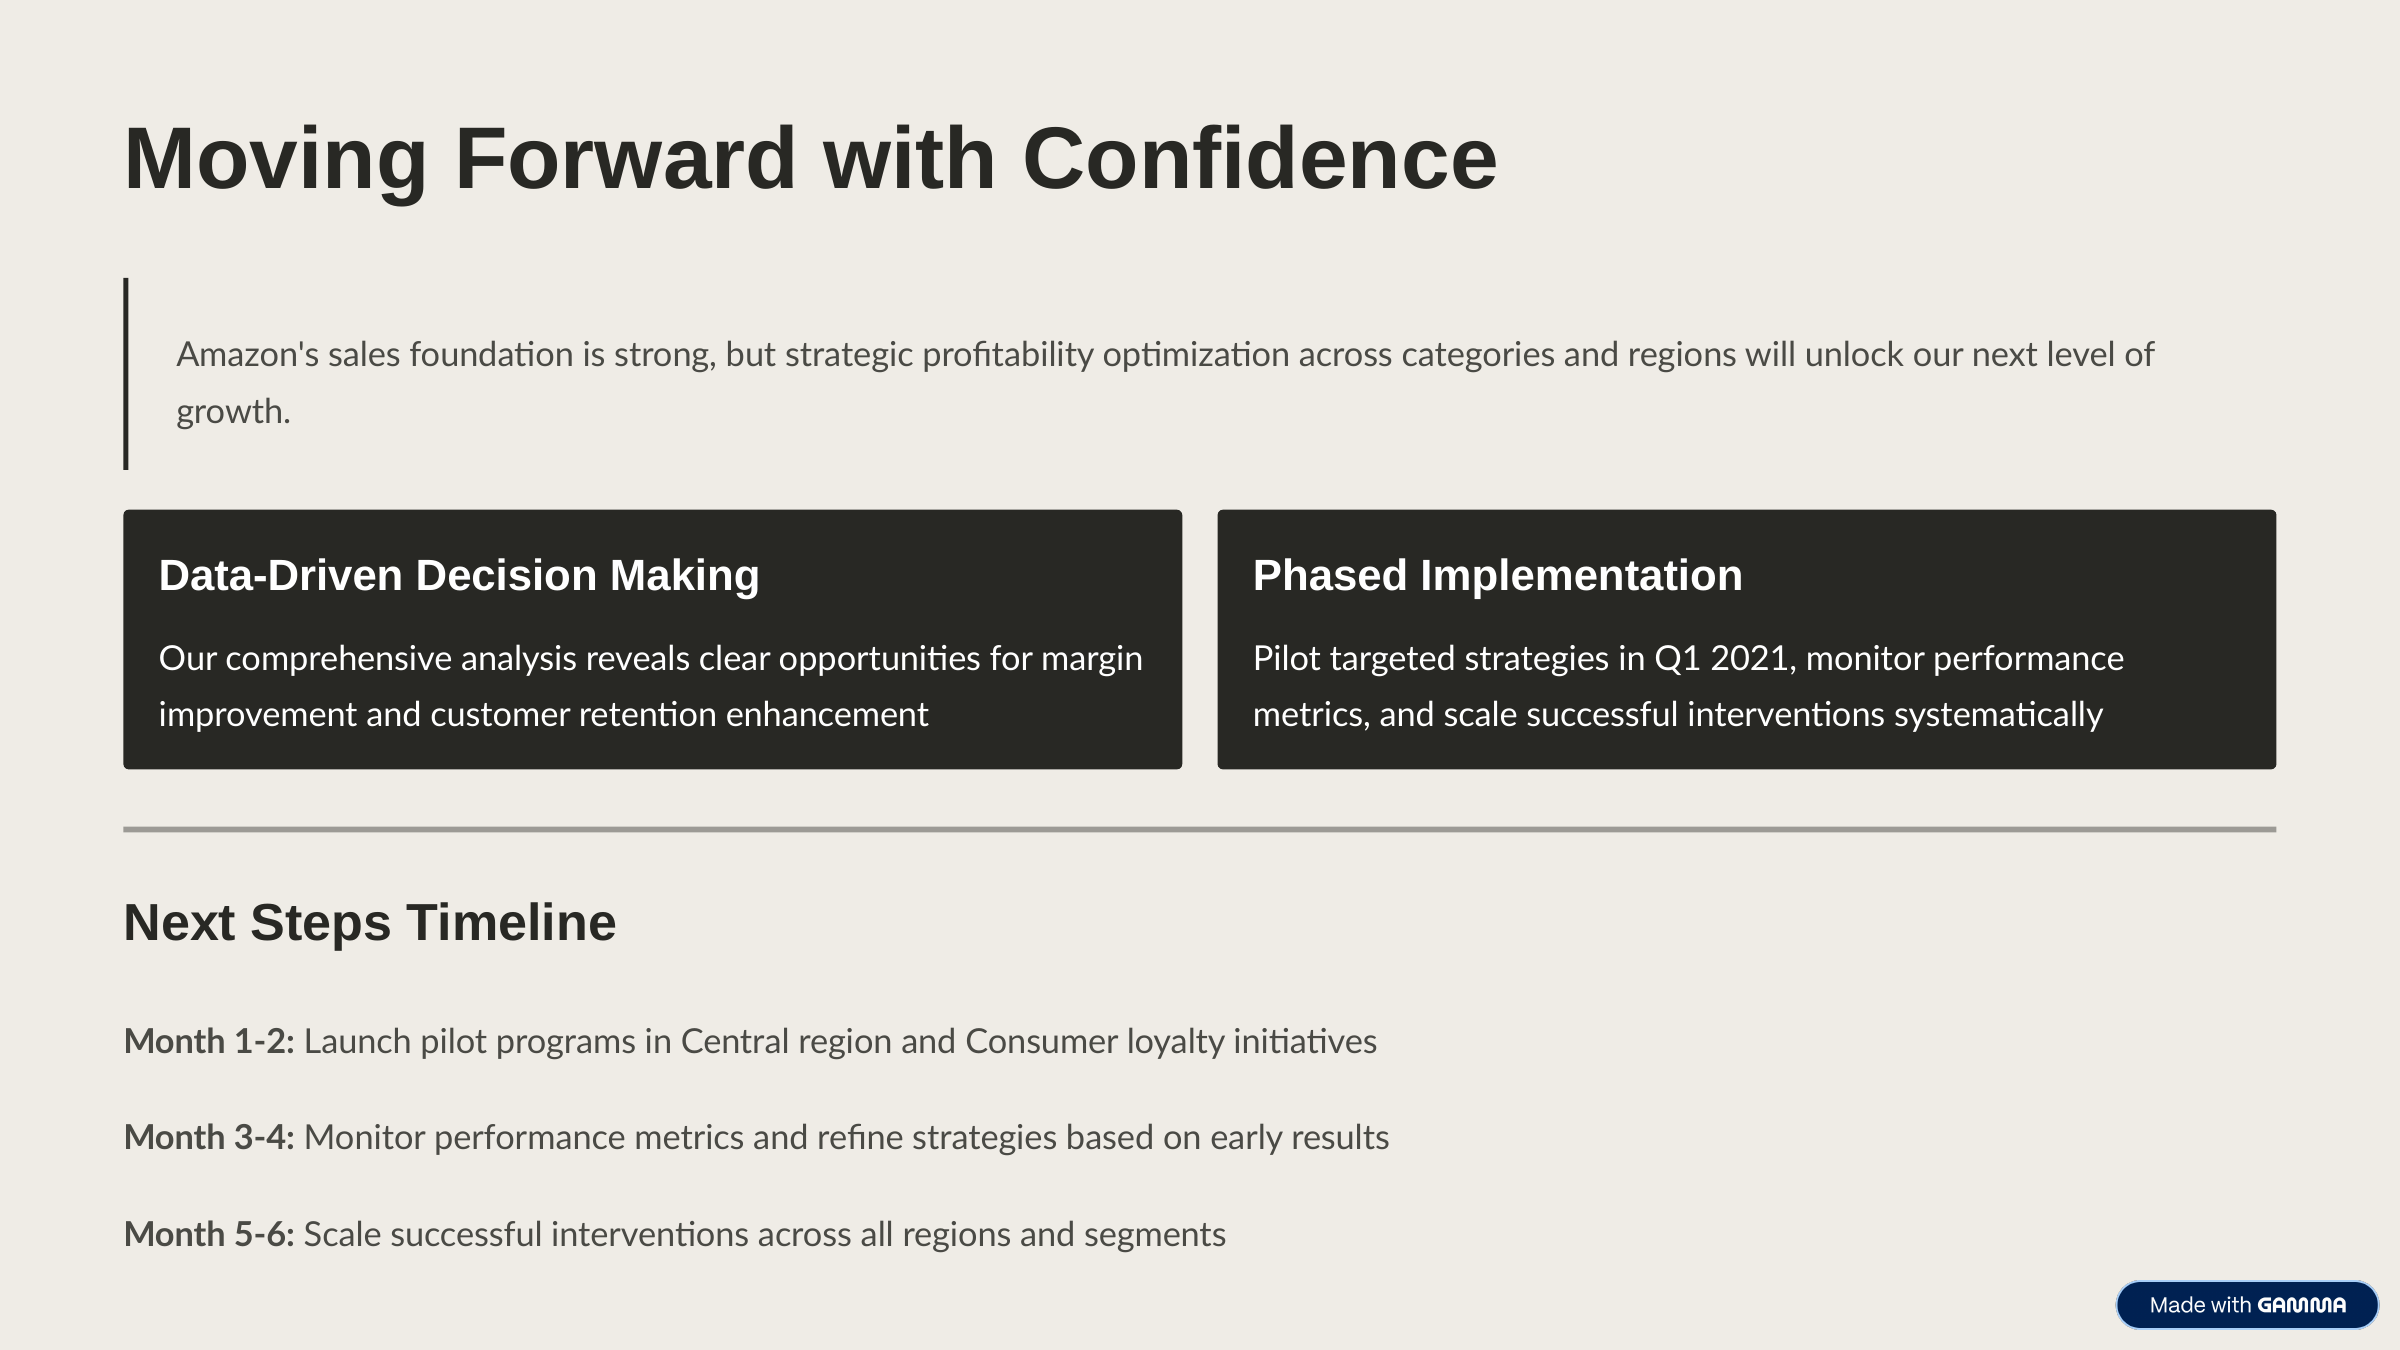

Moving Forward with Confidence

Amazon's sales foundation is strong, but strategic profitability optimization across categories and regions will unlock our next level of growth.

Data-Driven Decision Making
Phased Implementation
Our comprehensive analysis reveals clear opportunities for margin improvement and customer retention enhancement
Pilot targeted strategies in Q1 2021, monitor performance metrics, and scale successful interventions systematically

Next Steps Timeline
Month 1-2: Launch pilot programs in Central region and Consumer loyalty initiatives
Month 3-4: Monitor performance metrics and refine strategies based on early results
Month 5-6: Scale successful interventions across all regions and segments